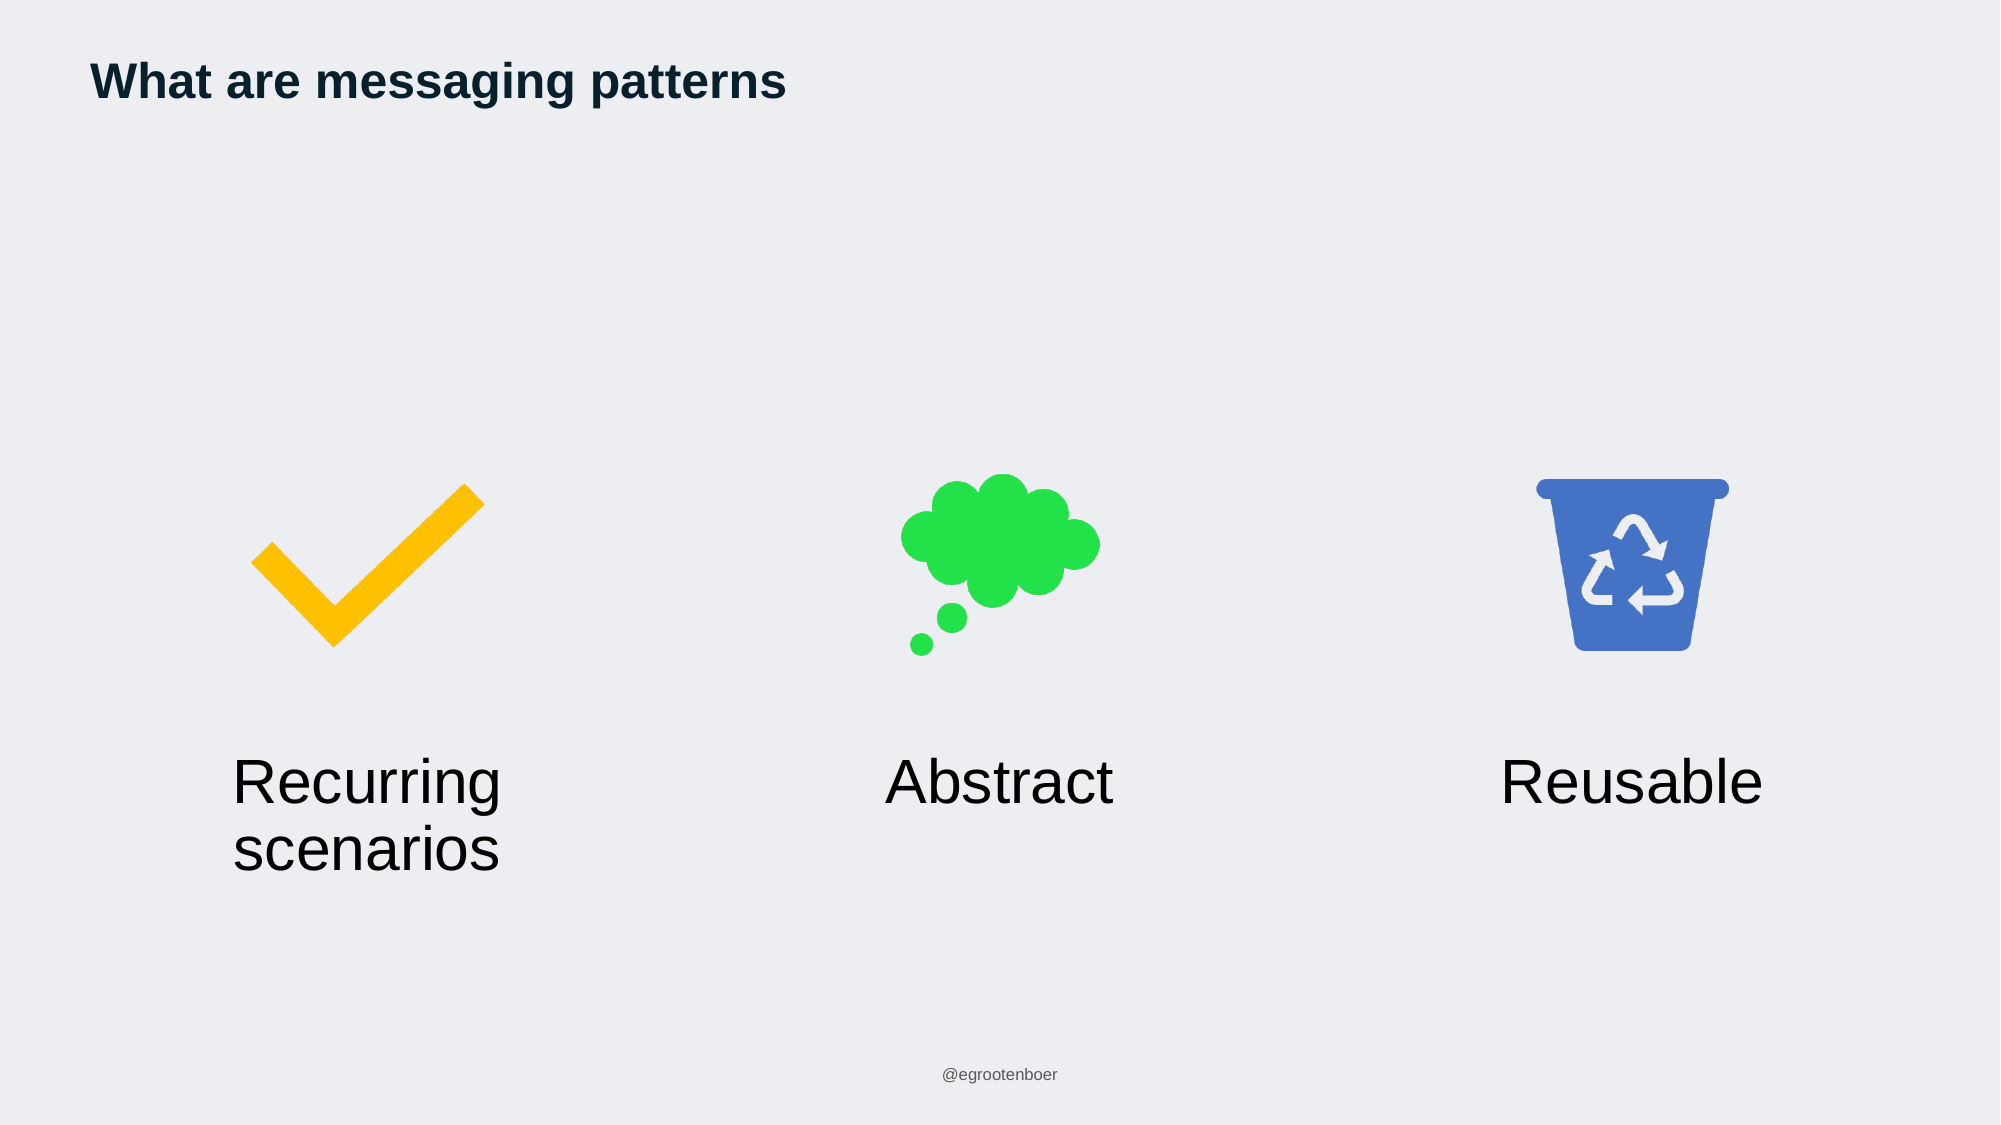

# What are messaging patterns
Recurring scenarios
Abstract
Reusable